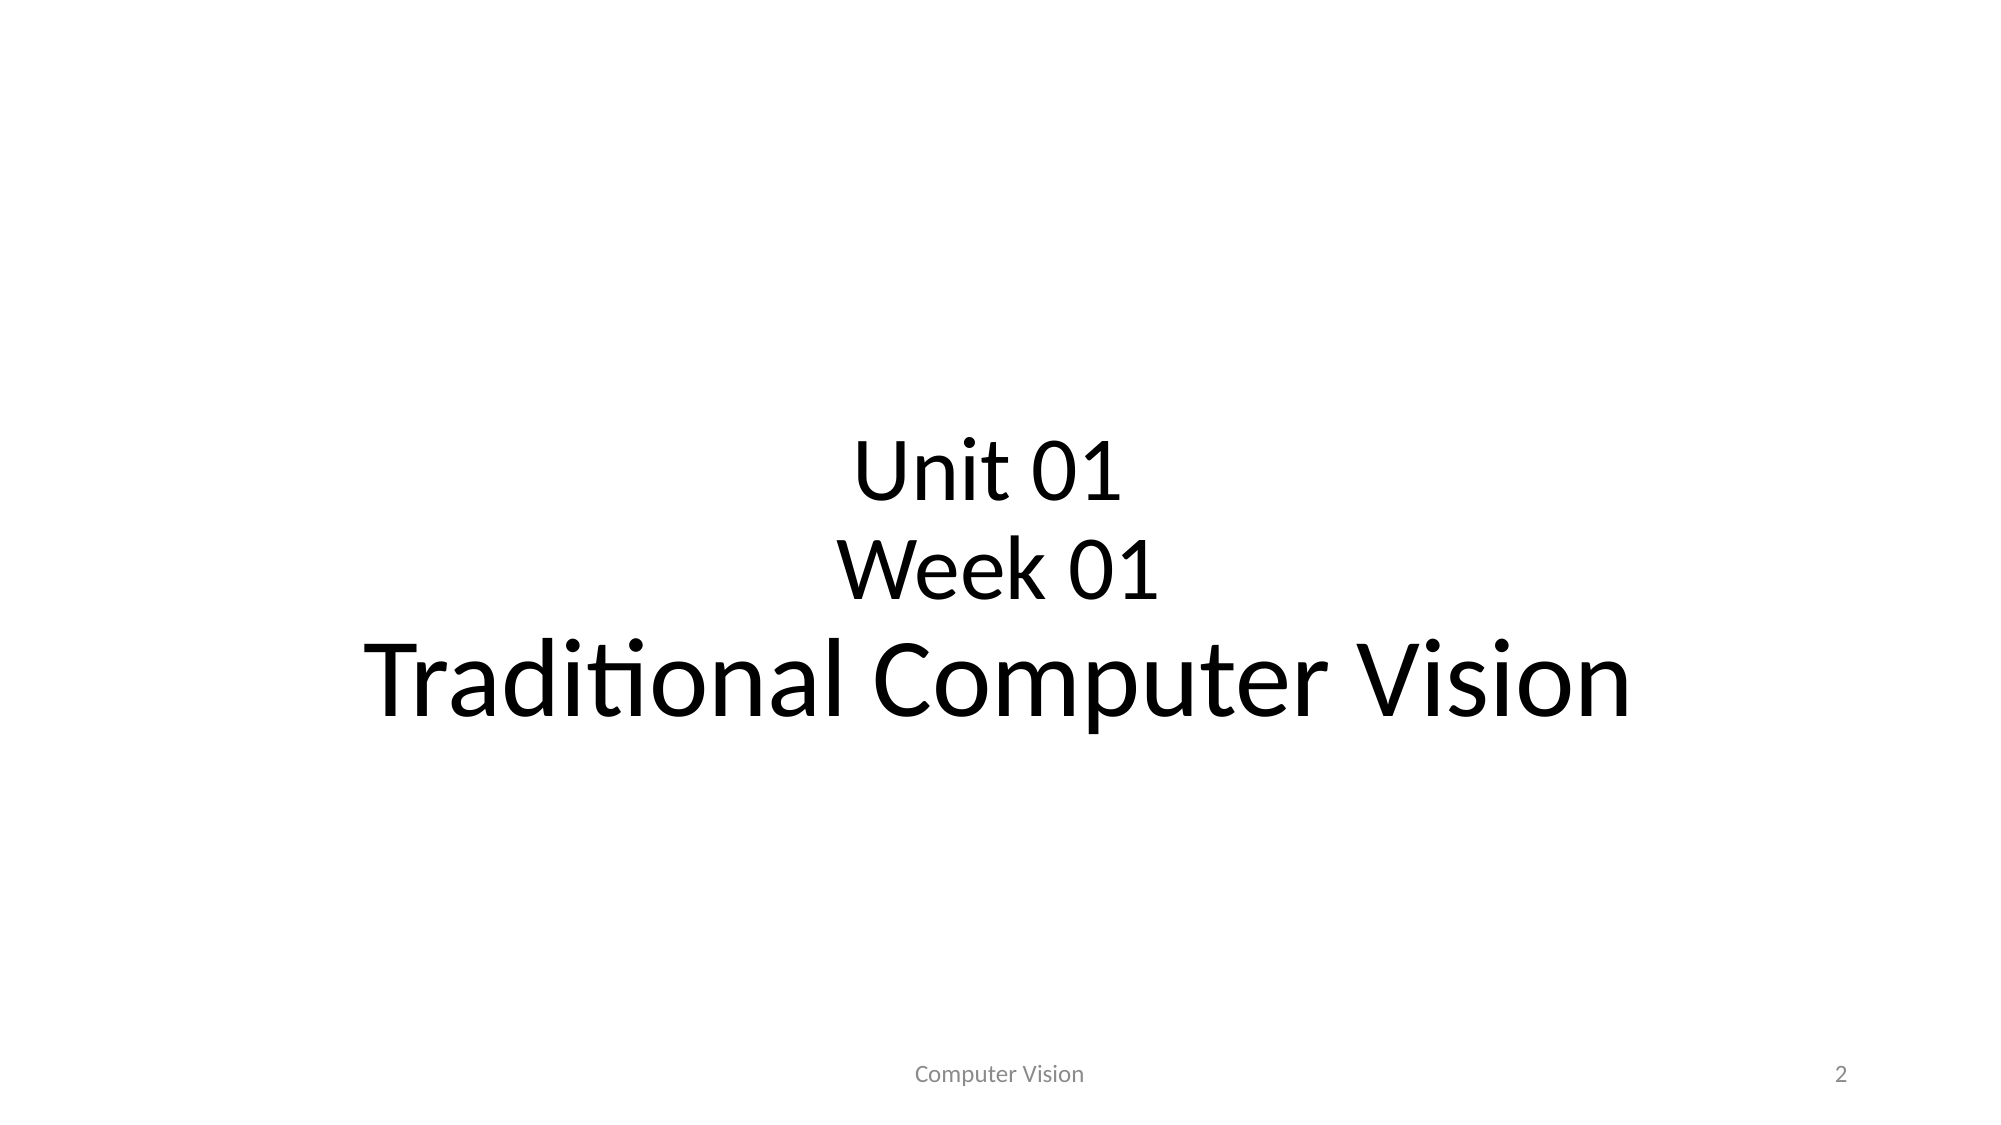

# Unit 01 Week 01 Traditional Computer Vision

Computer Vision
2